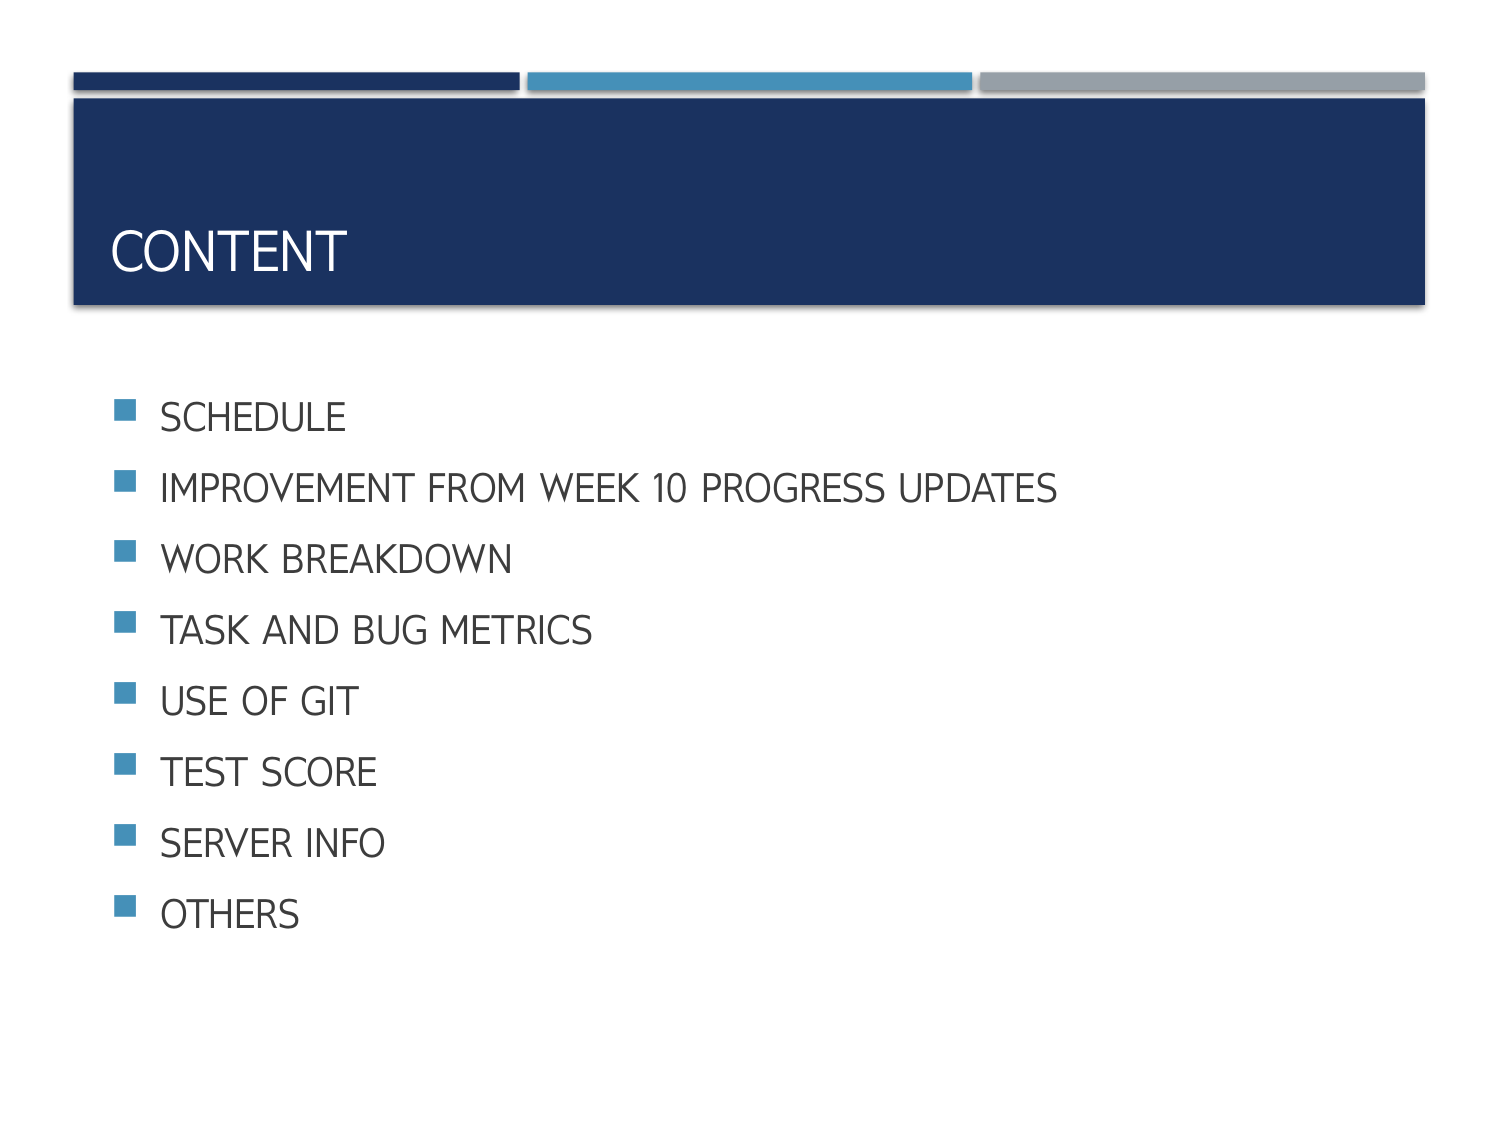

# CONTENT
SCHEDULE
IMPROVEMENT FROM WEEK 10 PROGRESS UPDATES
WORK BREAKDOWN
TASK AND BUG METRICS
USE OF GIT
TEST SCORE
SERVER INFO
OTHERS